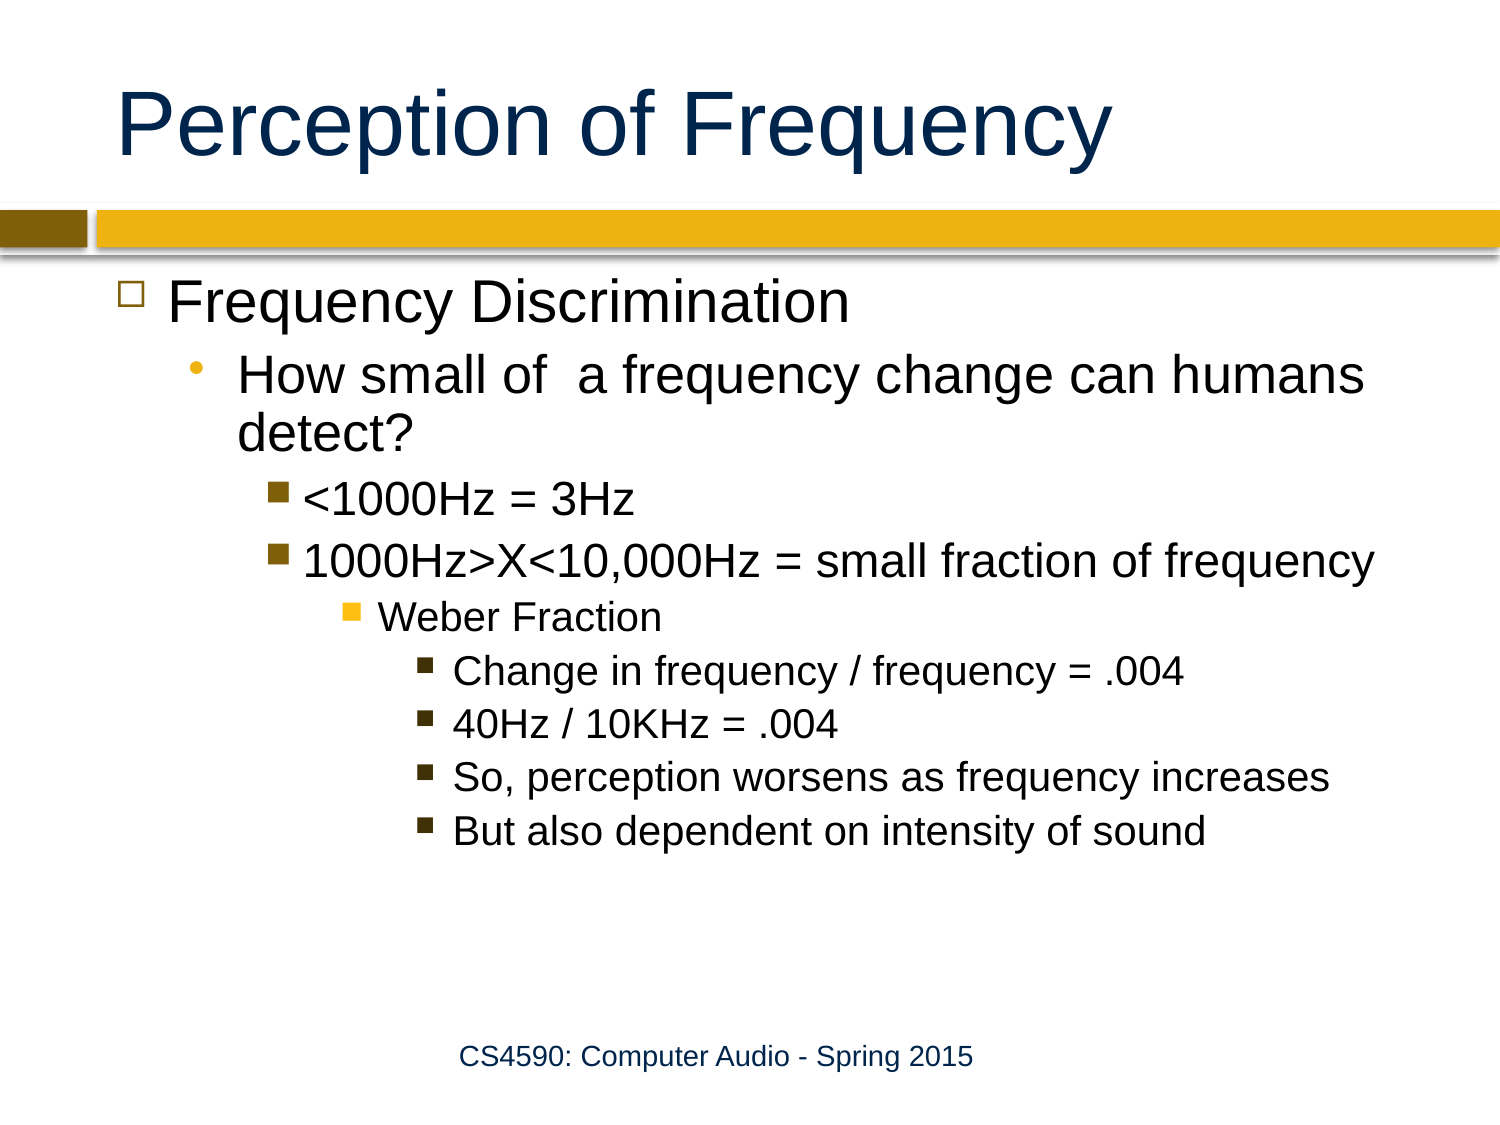

# Perception of Frequency
Frequency Discrimination
How small of  a frequency change can humans detect?
<1000Hz = 3Hz
1000Hz>X<10,000Hz = small fraction of frequency
Weber Fraction
Change in frequency / frequency = .004
40Hz / 10KHz = .004
So, perception worsens as frequency increases
But also dependent on intensity of sound

CS4590: Computer Audio - Spring 2015